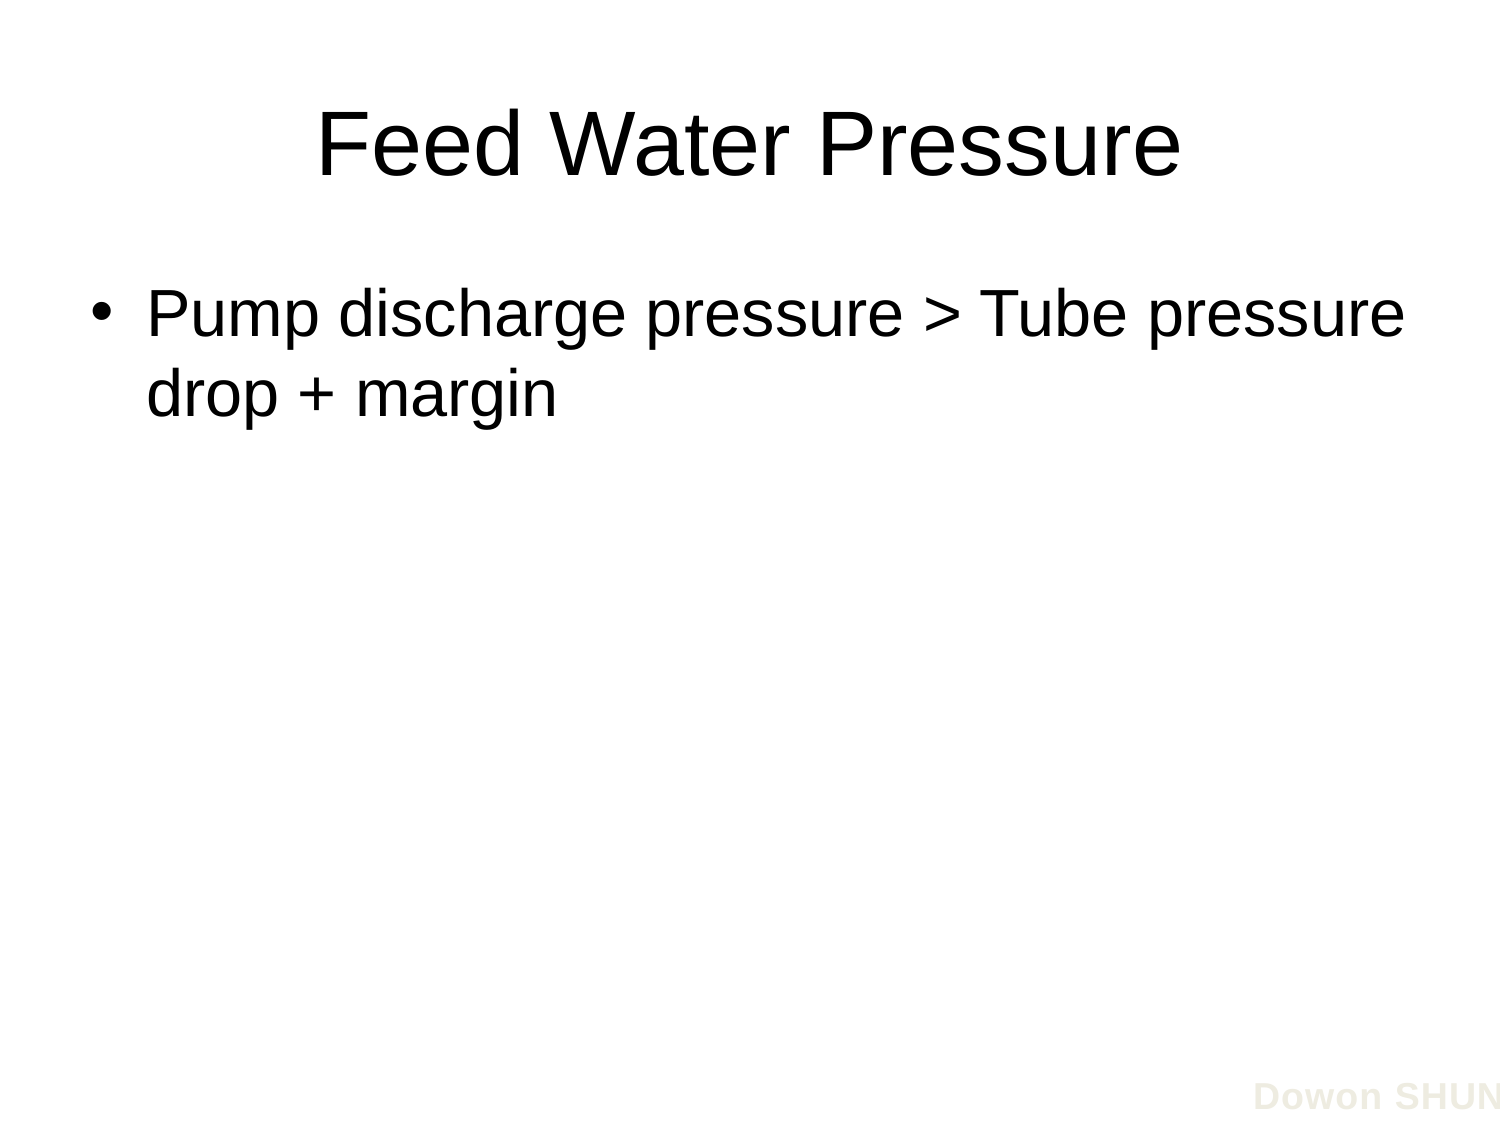

# Feed Water Pressure
Pump discharge pressure > Tube pressure drop + margin